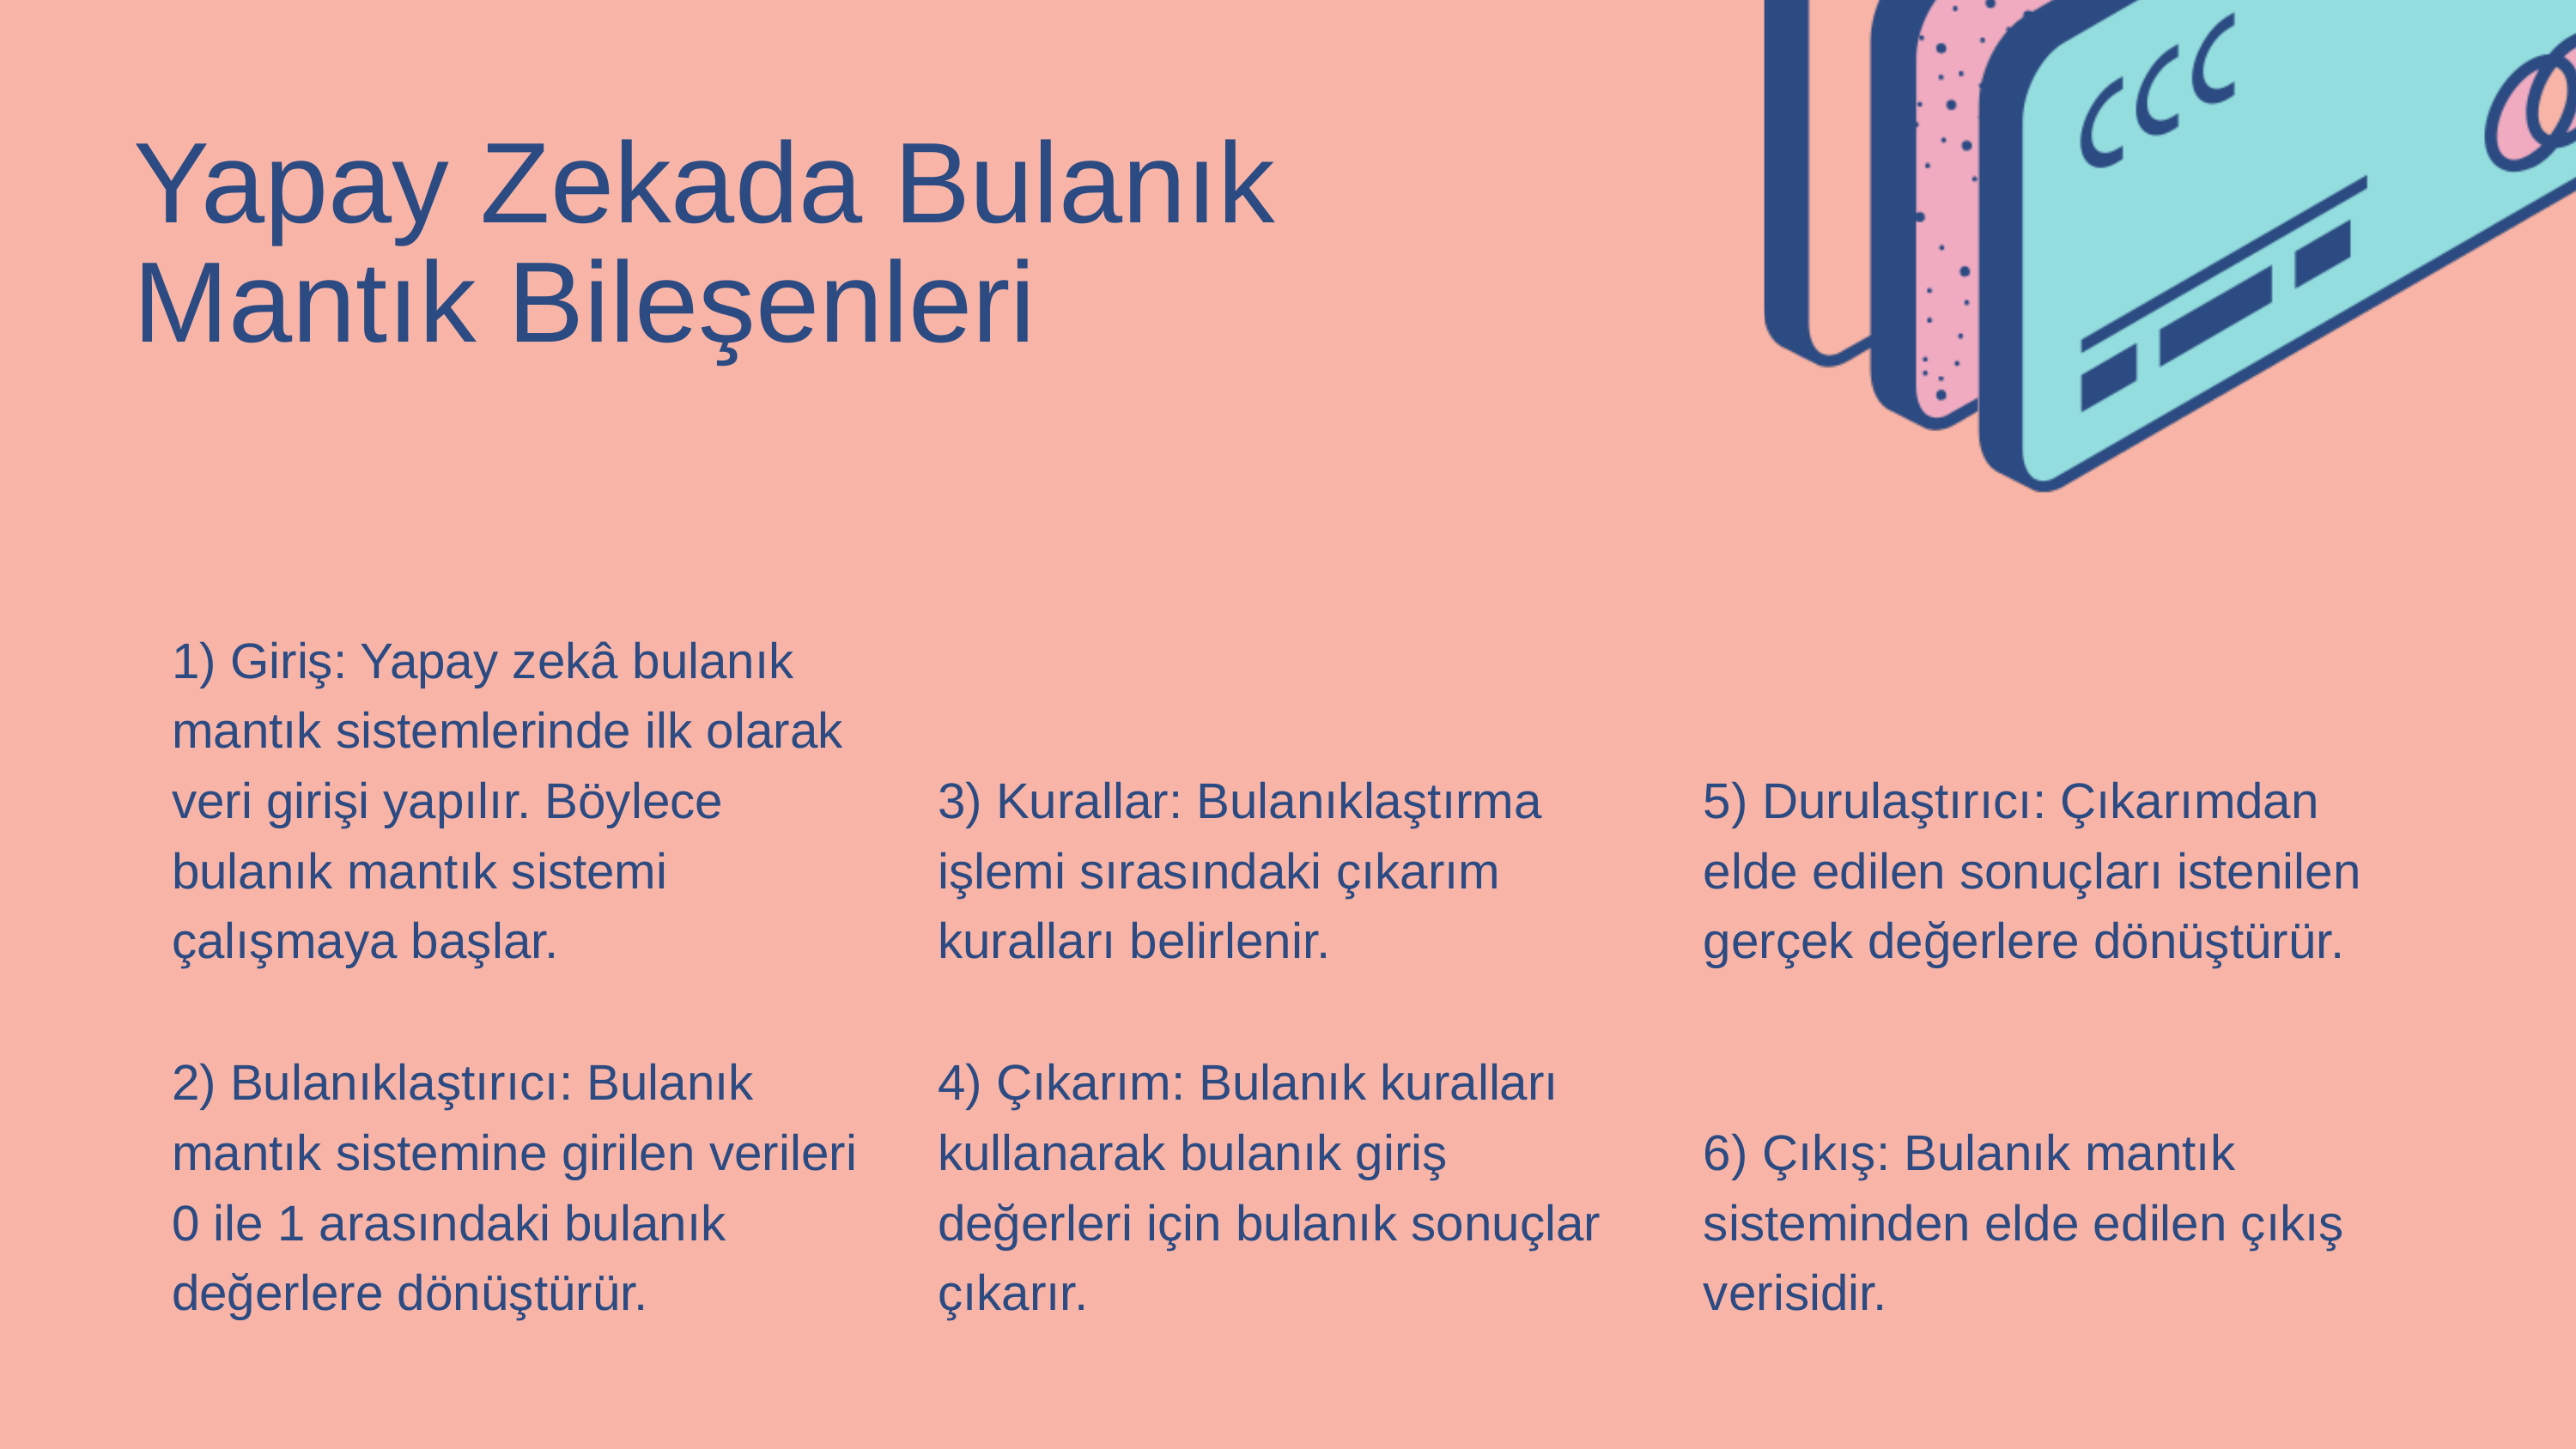

Yapay Zekada Bulanık Mantık Bileşenleri

| 1) Giriş: Yapay zekâ bulanık mantık sistemlerinde ilk olarak veri girişi yapılır. Böylece bulanık mantık sistemi çalışmaya başlar. | 3) Kurallar: Bulanıklaştırma işlemi sırasındaki çıkarım kuralları belirlenir. | 5) Durulaştırıcı: Çıkarımdan elde edilen sonuçları istenilen gerçek değerlere dönüştürür. |
| --- | --- | --- |
| 2) Bulanıklaştırıcı: Bulanık mantık sistemine girilen verileri 0 ile 1 arasındaki bulanık değerlere dönüştürür. | 4) Çıkarım: Bulanık kuralları kullanarak bulanık giriş değerleri için bulanık sonuçlar çıkarır. | 6) Çıkış: Bulanık mantık sisteminden elde edilen çıkış verisidir. |